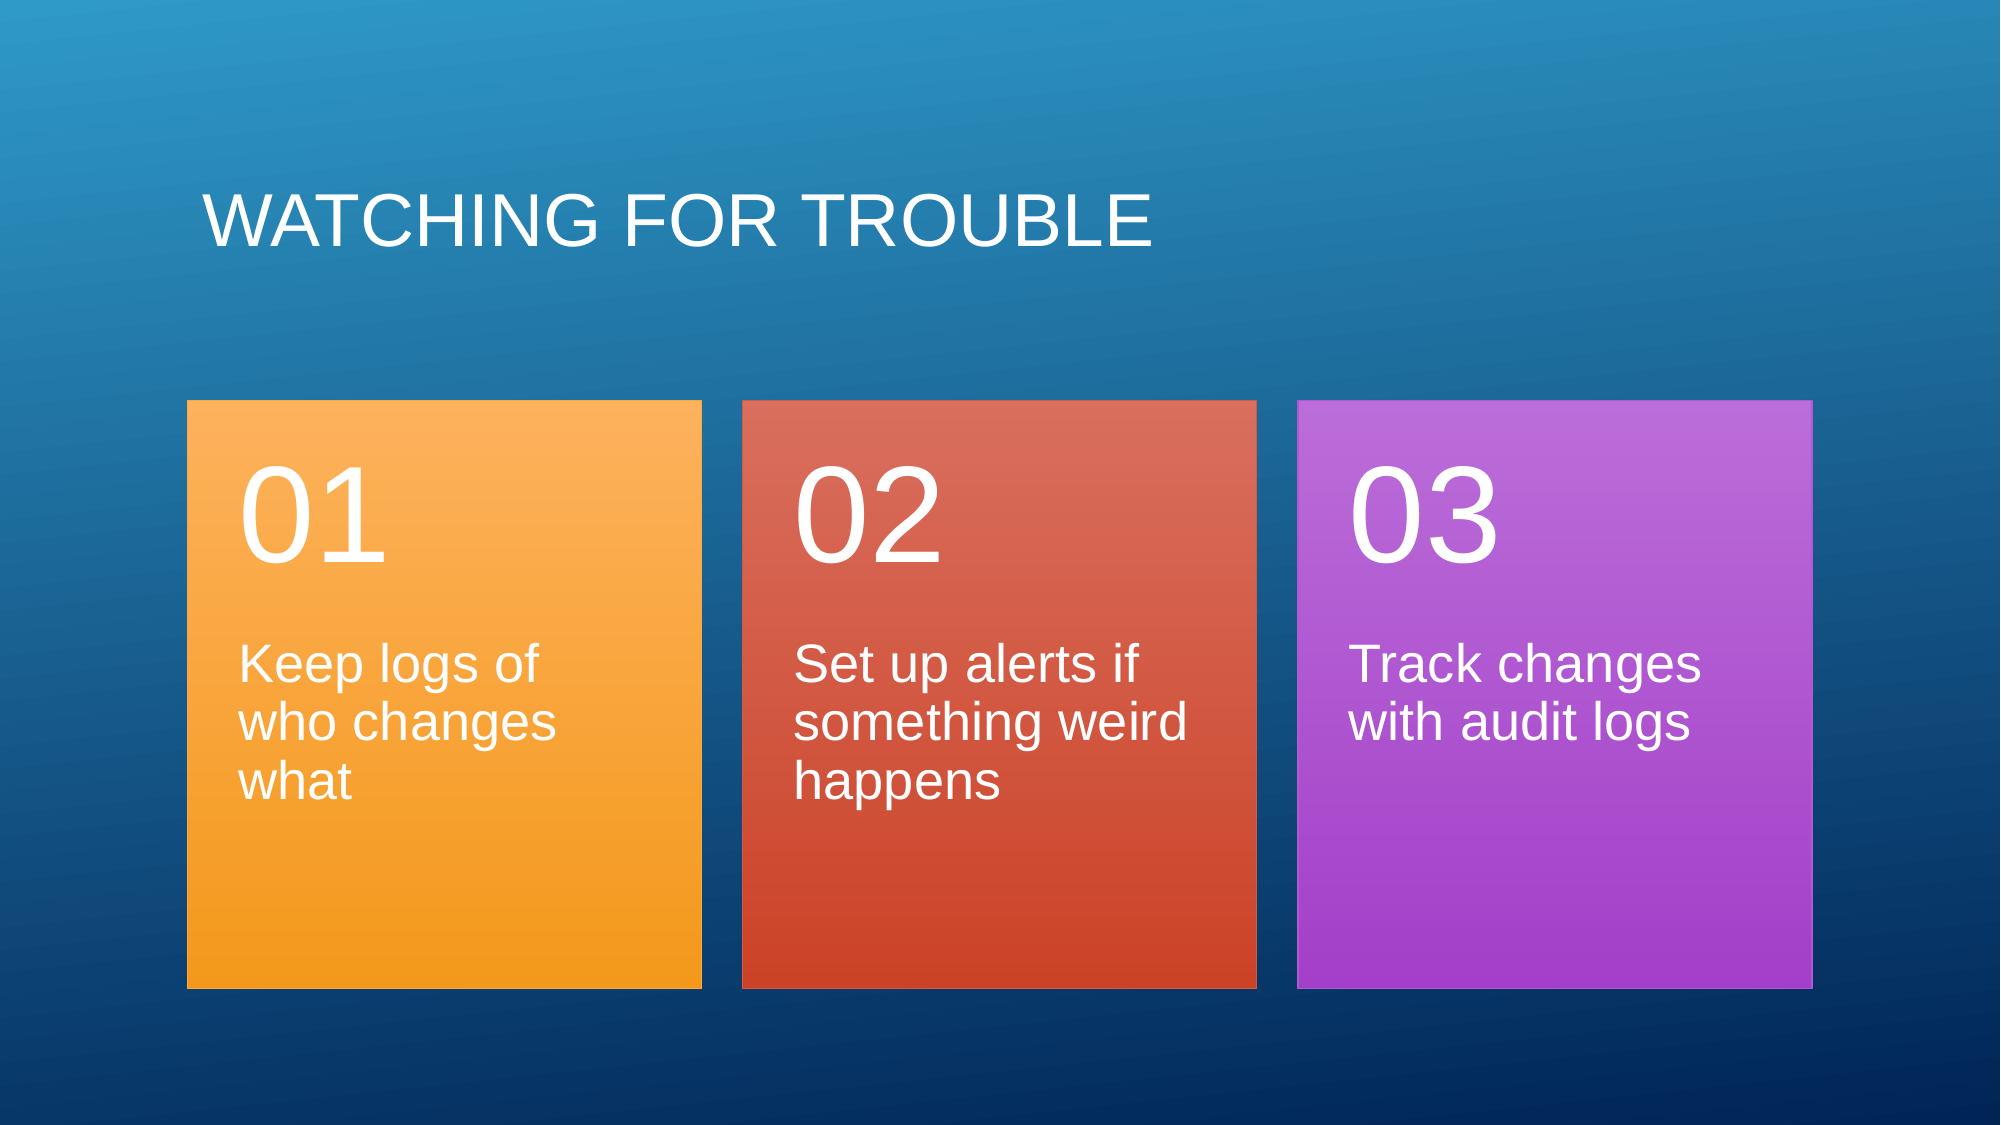

# Watching for Trouble
Keep logs of who changes what
01
Set up alerts if something weird happens
02
Track changes with audit logs
03